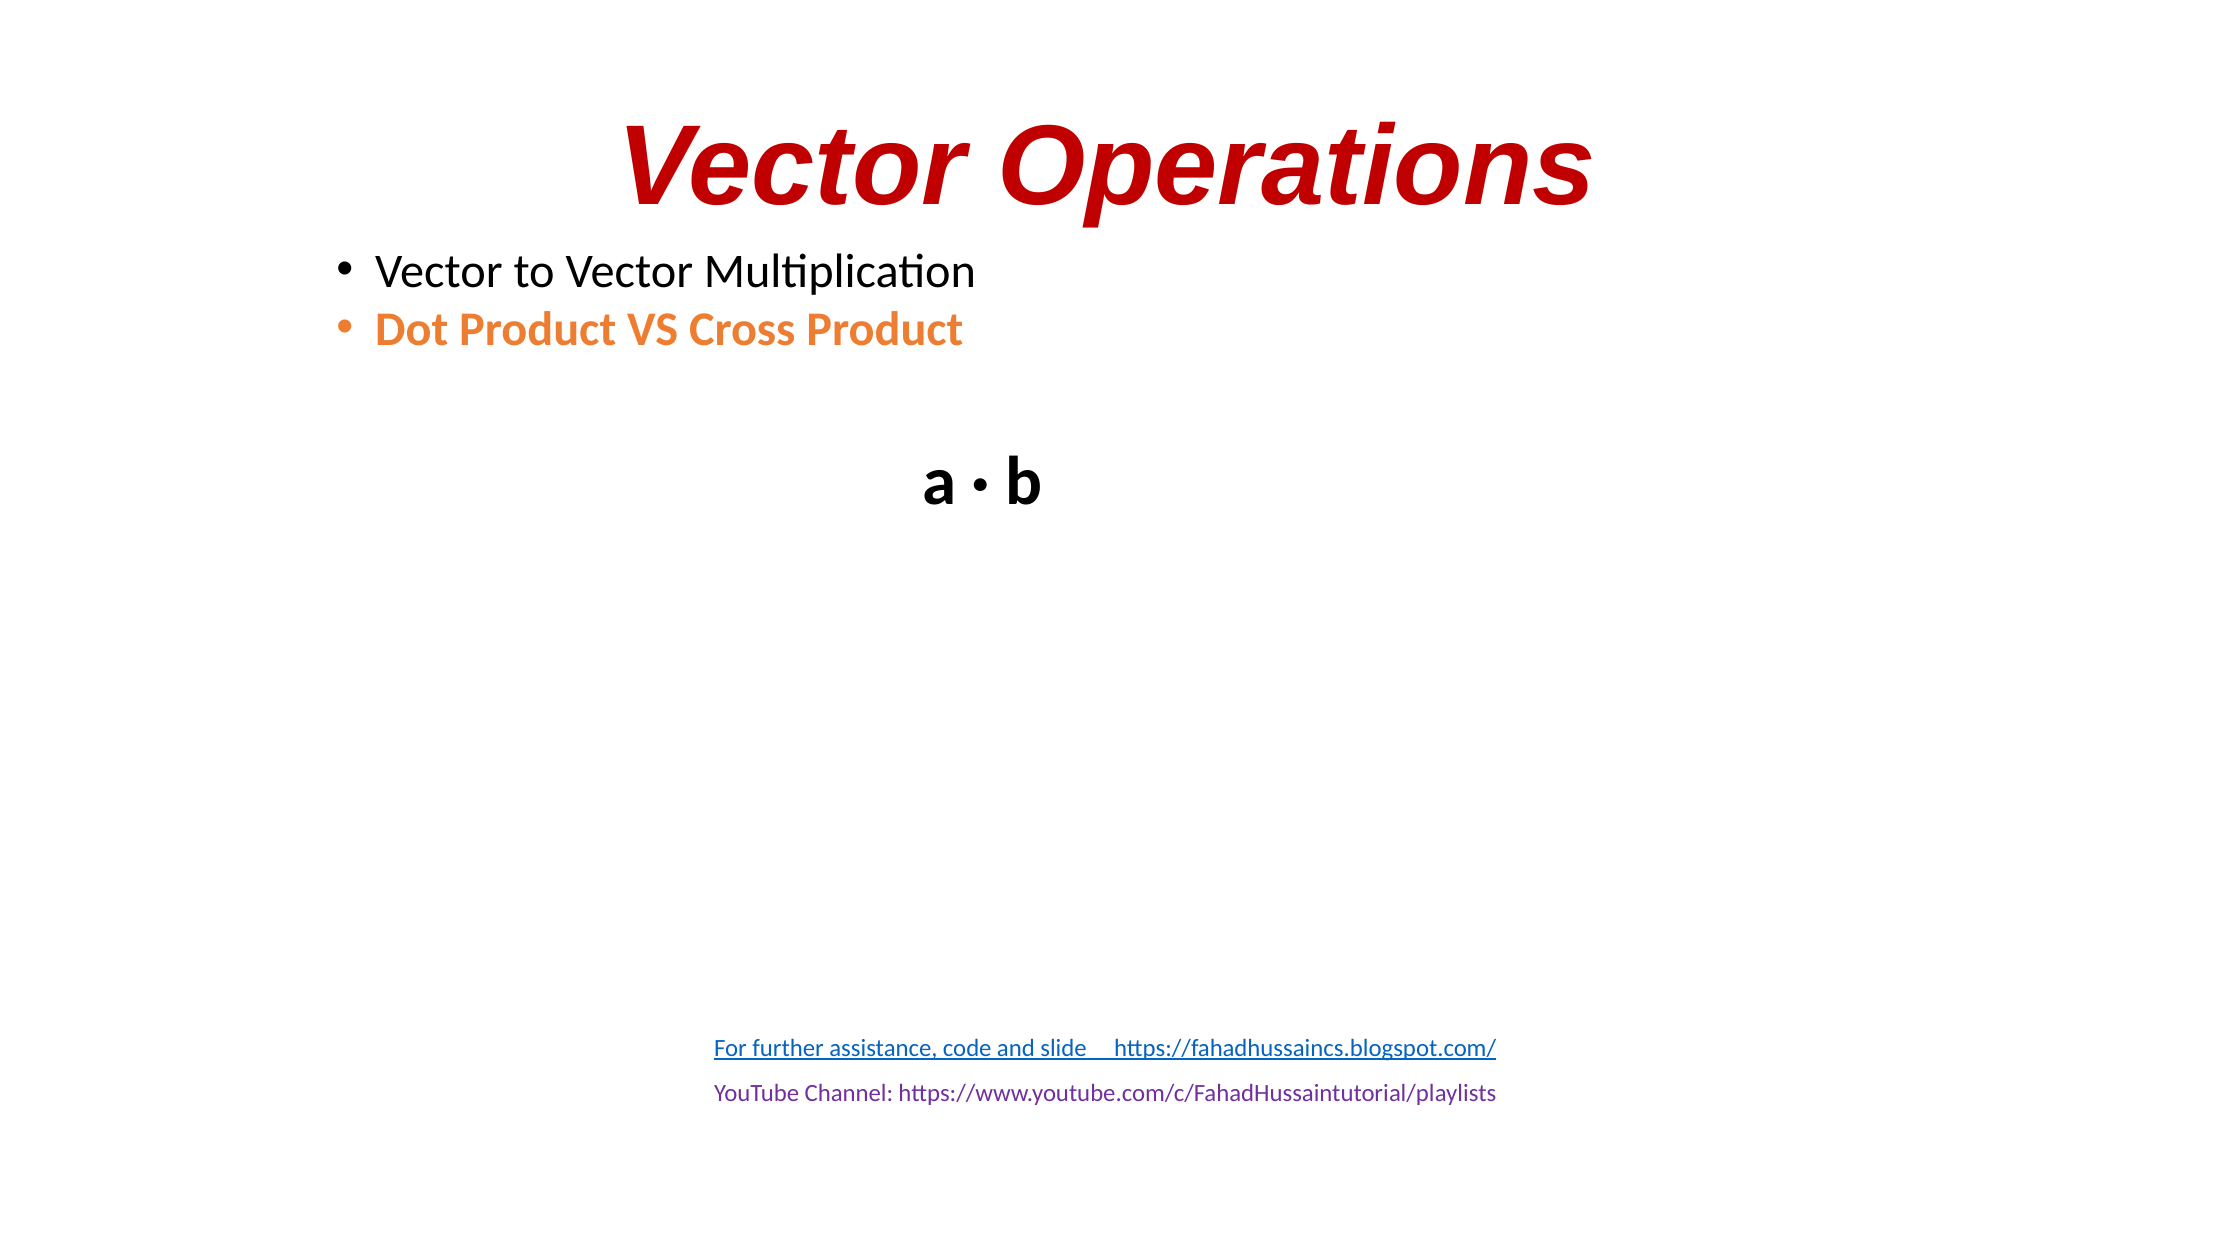

# Vector Operations
Vector to Vector Multiplication
Dot Product VS Cross Product
a · b
For further assistance, code and slide     https://fahadhussaincs.blogspot.com/
YouTube Channel: https://www.youtube.com/c/FahadHussaintutorial/playlists